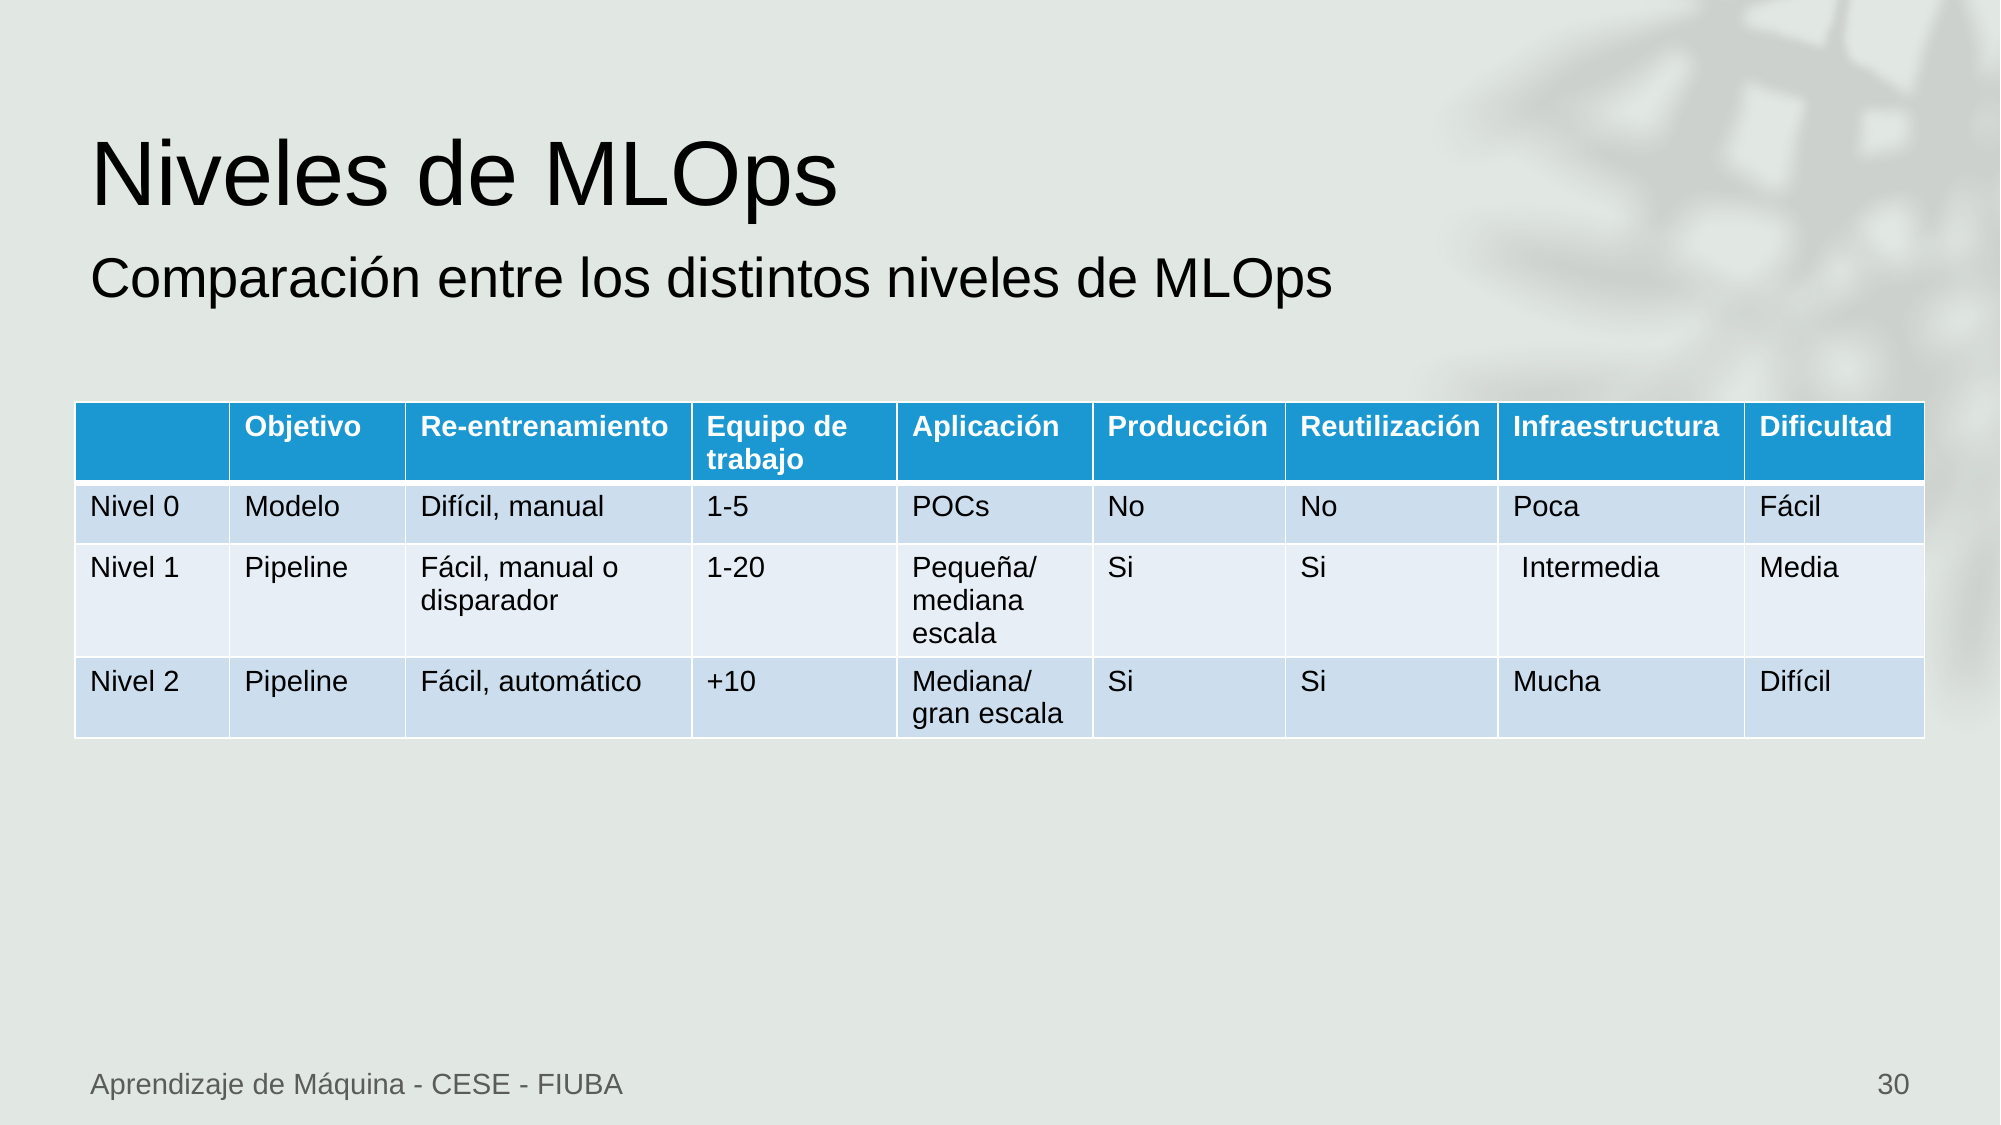

# Niveles de MLOps
Comparación entre los distintos niveles de MLOps
|  | Objetivo | Re-entrenamiento | Equipo de trabajo | Aplicación | Producción | Reutilización | Infraestructura | Dificultad |
| --- | --- | --- | --- | --- | --- | --- | --- | --- |
| Nivel 0 | Modelo | Difícil, manual | 1-5 | POCs | No | No | Poca | Fácil |
| Nivel 1 | Pipeline | Fácil, manual o disparador | 1-20 | Pequeña/ mediana escala | Si | Si | Intermedia | Media |
| Nivel 2 | Pipeline | Fácil, automático | +10 | Mediana/ gran escala | Si | Si | Mucha | Difícil |
Aprendizaje de Máquina - CESE - FIUBA
30